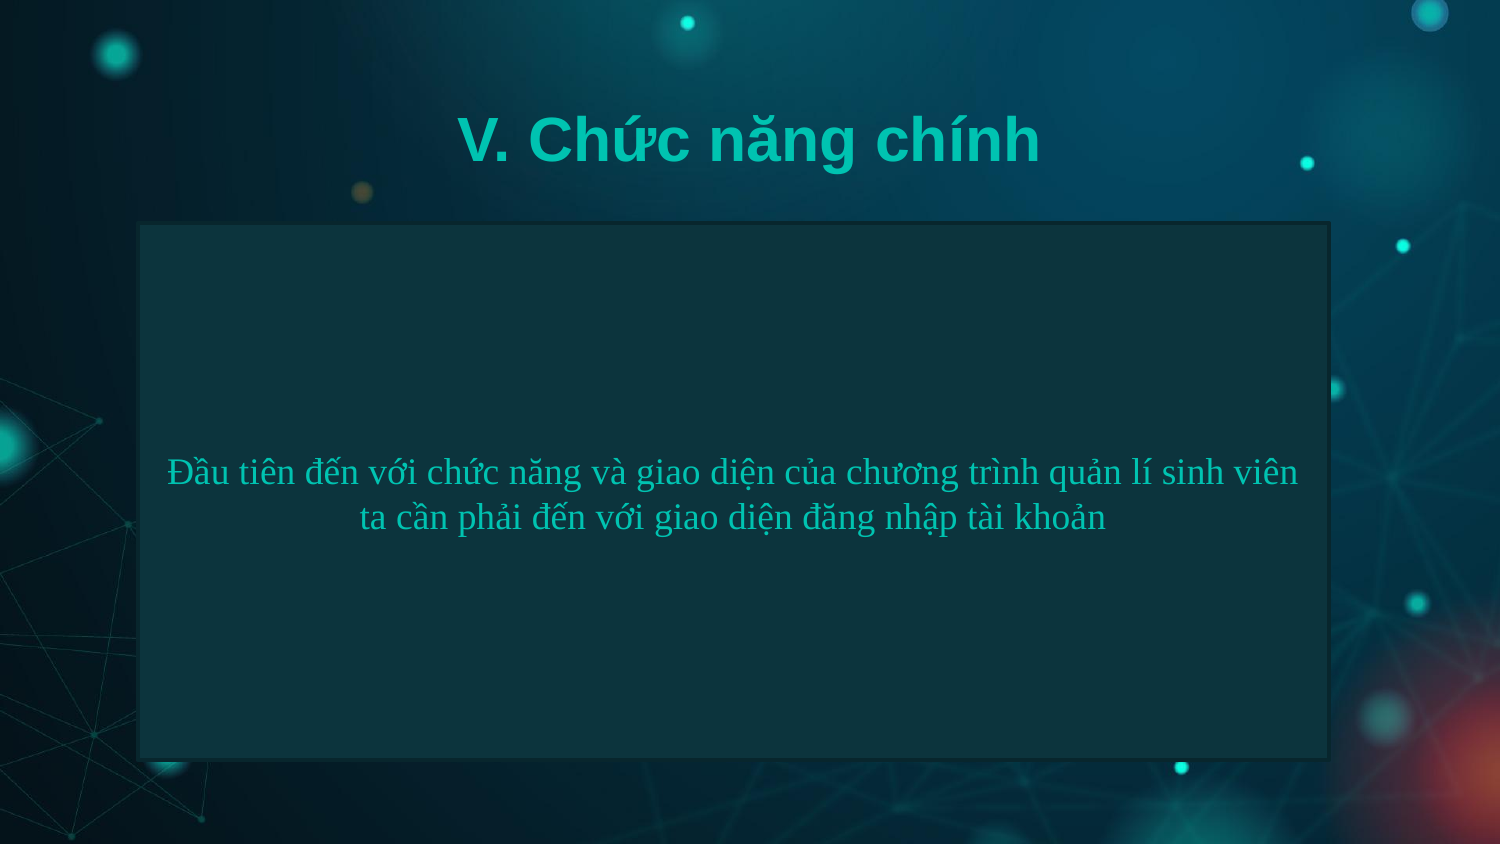

# V. Chức năng chính
Đầu tiên đến với chức năng và giao diện của chương trình quản lí sinh viên ta cần phải đến với giao diện đăng nhập tài khoản